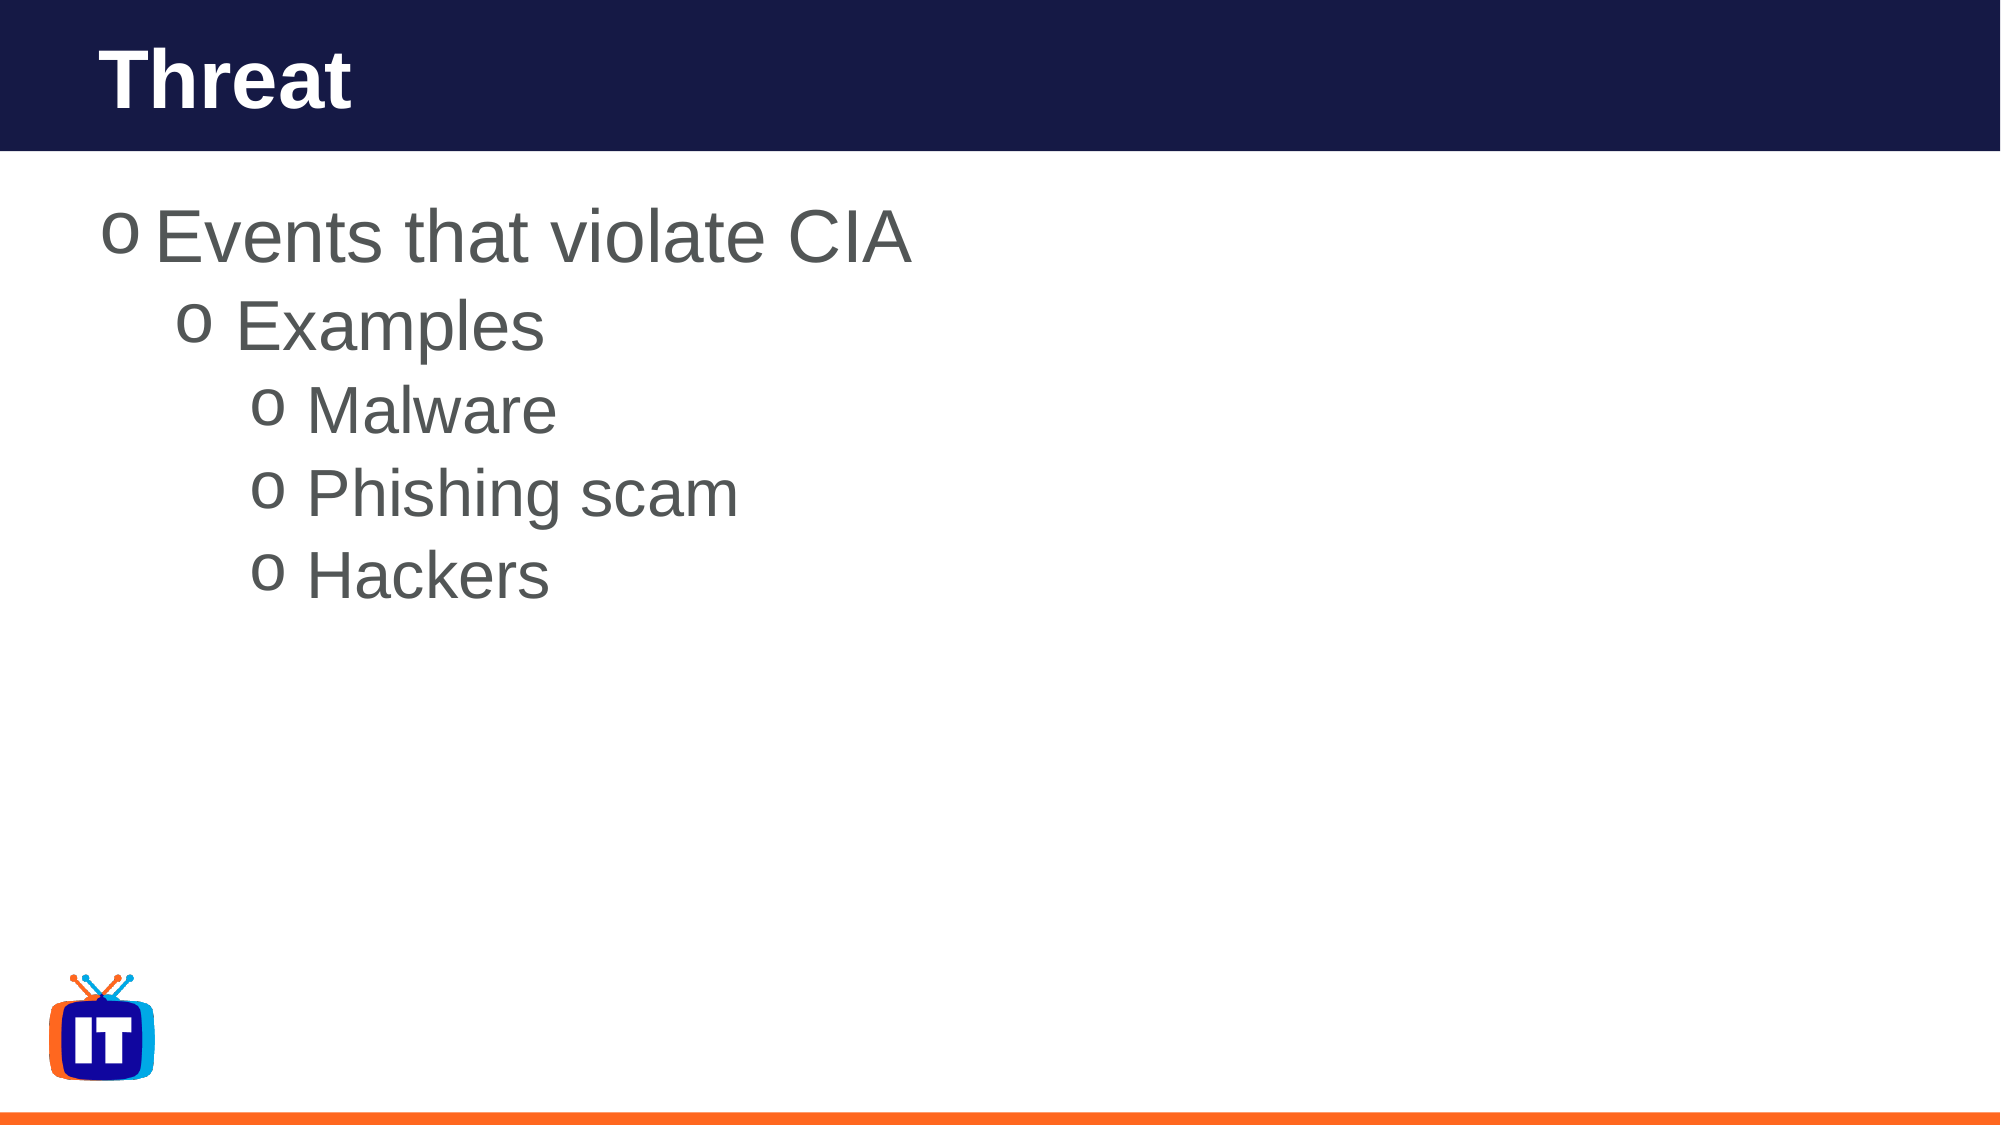

# Threat
Events that violate CIA
 Examples
 Malware
 Phishing scam
 Hackers